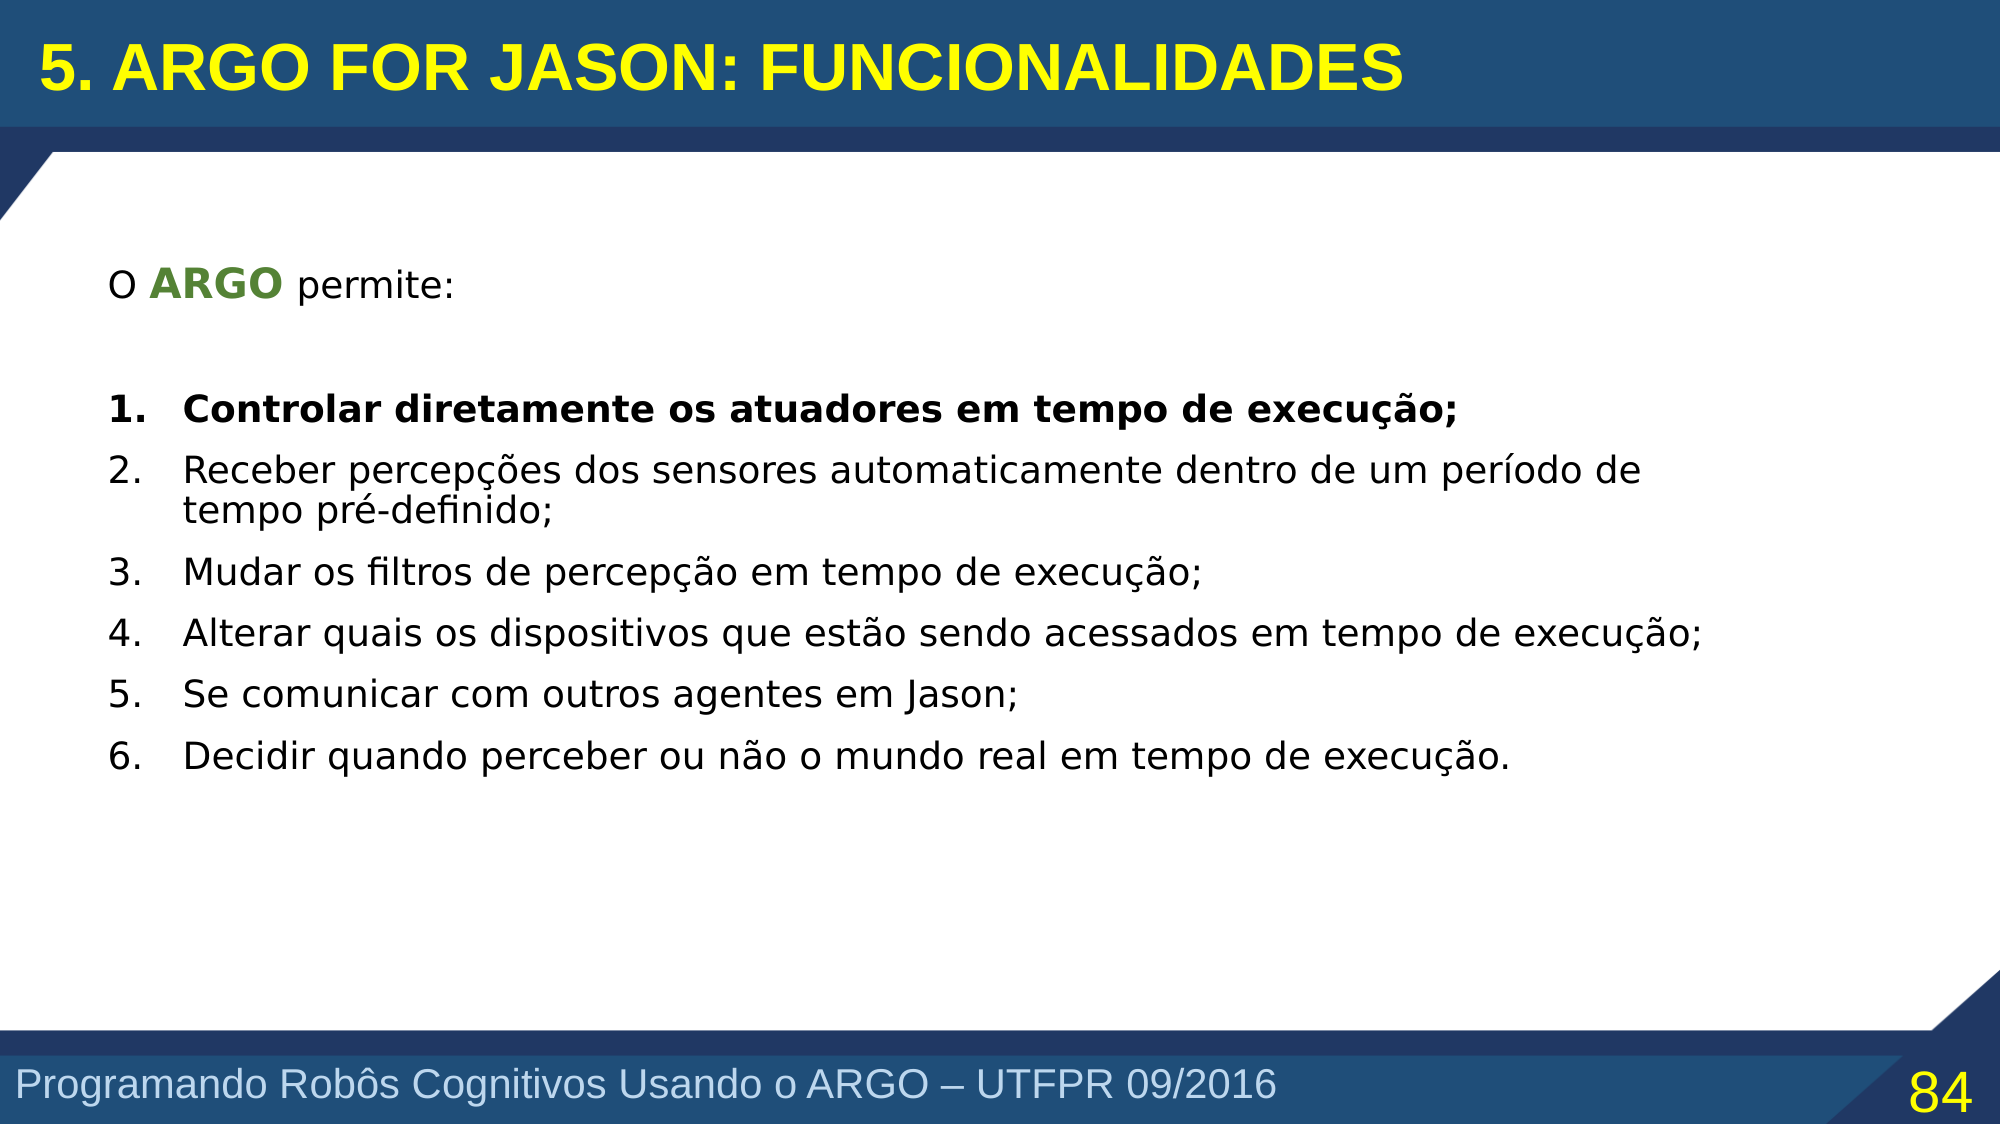

5. ARGO FOR JASON: FUNCIONALIDADES
O ARGO permite:

Controlar diretamente os atuadores em tempo de execução;
Receber percepções dos sensores automaticamente dentro de um período de tempo pré-definido;
Mudar os filtros de percepção em tempo de execução;
Alterar quais os dispositivos que estão sendo acessados em tempo de execução;
Se comunicar com outros agentes em Jason;
Decidir quando perceber ou não o mundo real em tempo de execução.